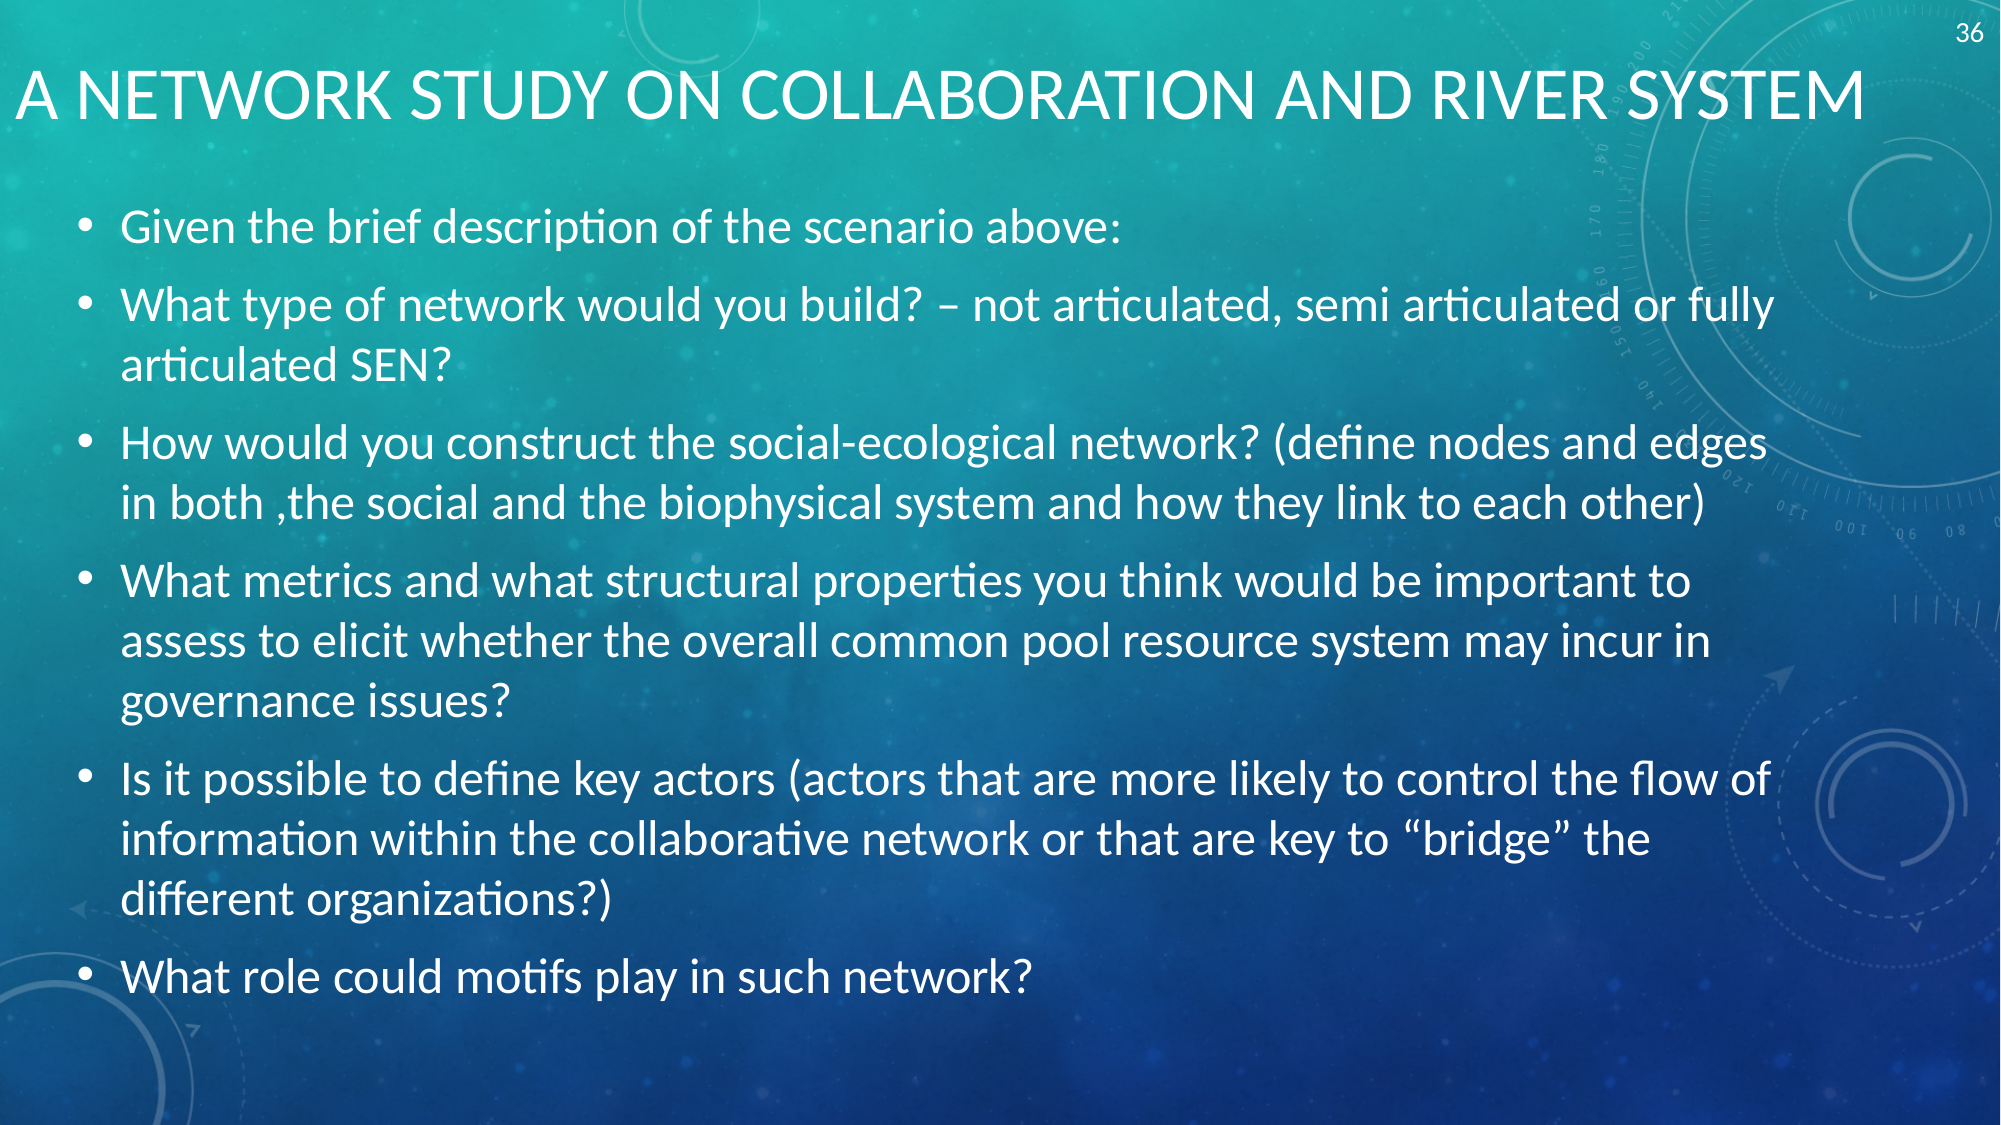

36
# A network study on collaboration and river system
Given the brief description of the scenario above:
What type of network would you build? – not articulated, semi articulated or fully articulated SEN?
How would you construct the social-ecological network? (define nodes and edges in both ,the social and the biophysical system and how they link to each other)
What metrics and what structural properties you think would be important to assess to elicit whether the overall common pool resource system may incur in governance issues?
Is it possible to define key actors (actors that are more likely to control the flow of information within the collaborative network or that are key to “bridge” the different organizations?)
What role could motifs play in such network?